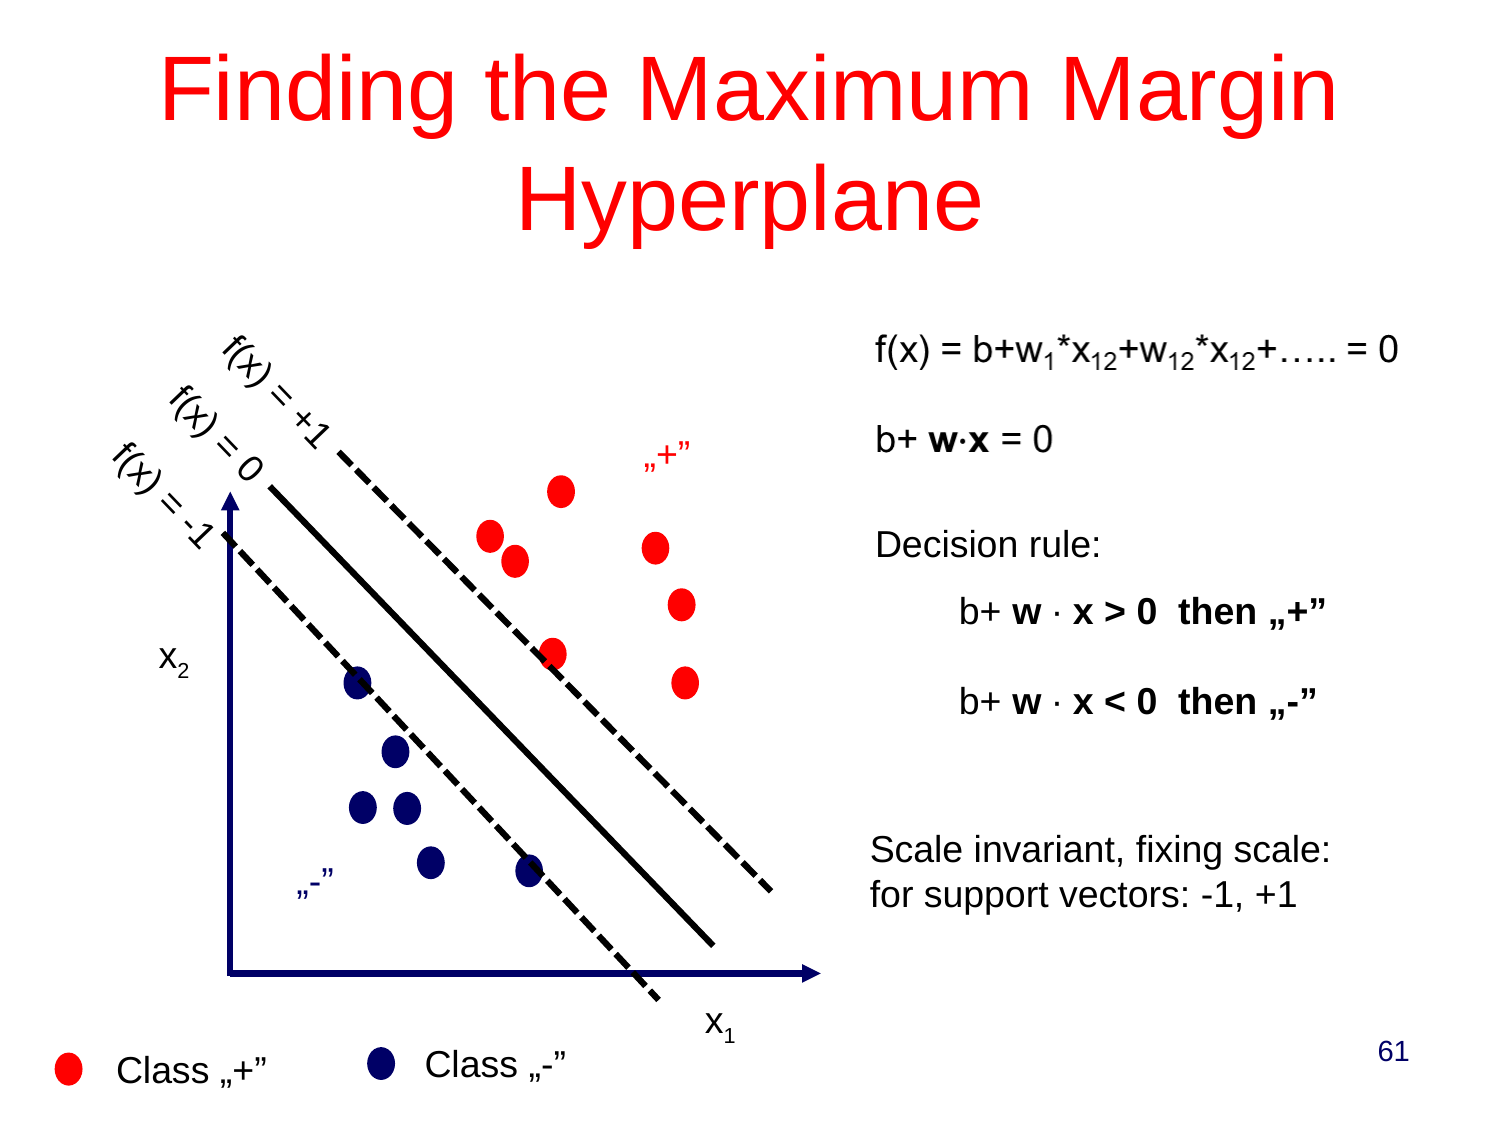

# Finding the Maximum Margin Hyperplane

f(x) = +1
f(x) = 0
„+”
f(x) = -1

Decision rule:

b+ w ∙ x > 0  then „+”

b+ w ∙ x < 0  then „-”

x2

Scale invariant, fixing scale:
for support vectors: -1, +1

„-”

x1
61
Class „-”
Class „+”